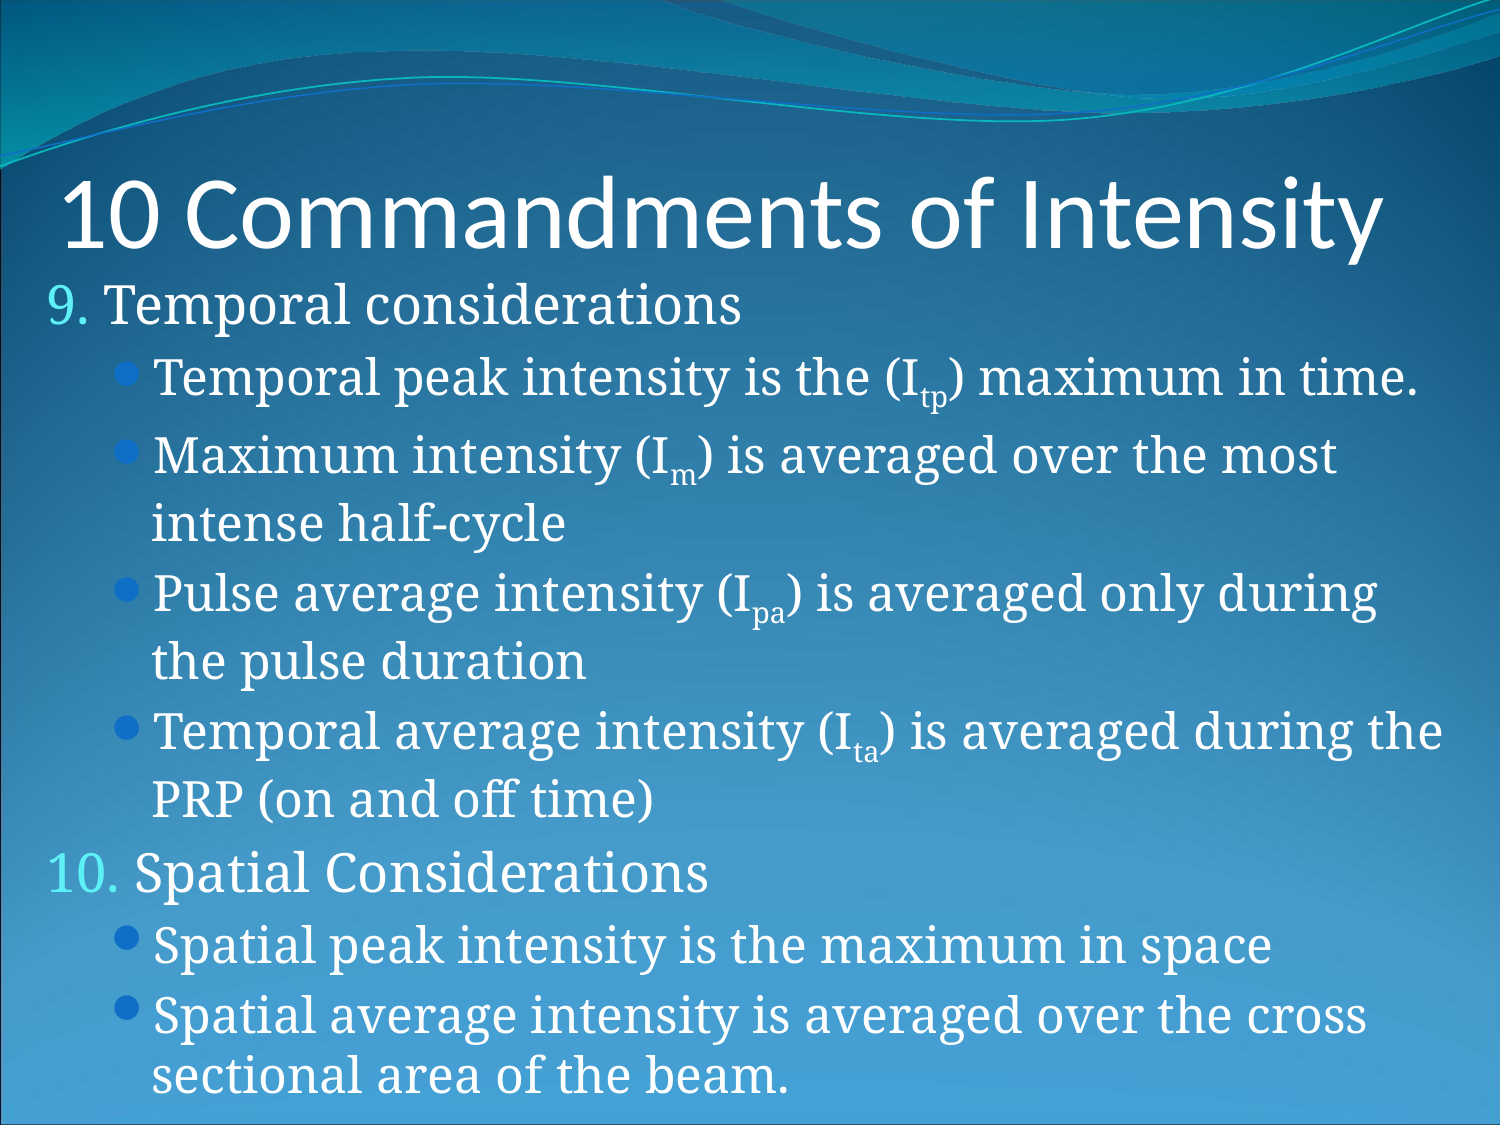

10 Commandments of Intensity
9. Temporal considerations
Temporal peak intensity is the (Itp) maximum in time.
Maximum intensity (Im) is averaged over the most intense half-cycle
Pulse average intensity (Ipa) is averaged only during the pulse duration
Temporal average intensity (Ita) is averaged during the PRP (on and off time)
10. Spatial Considerations
Spatial peak intensity is the maximum in space
Spatial average intensity is averaged over the cross sectional area of the beam.